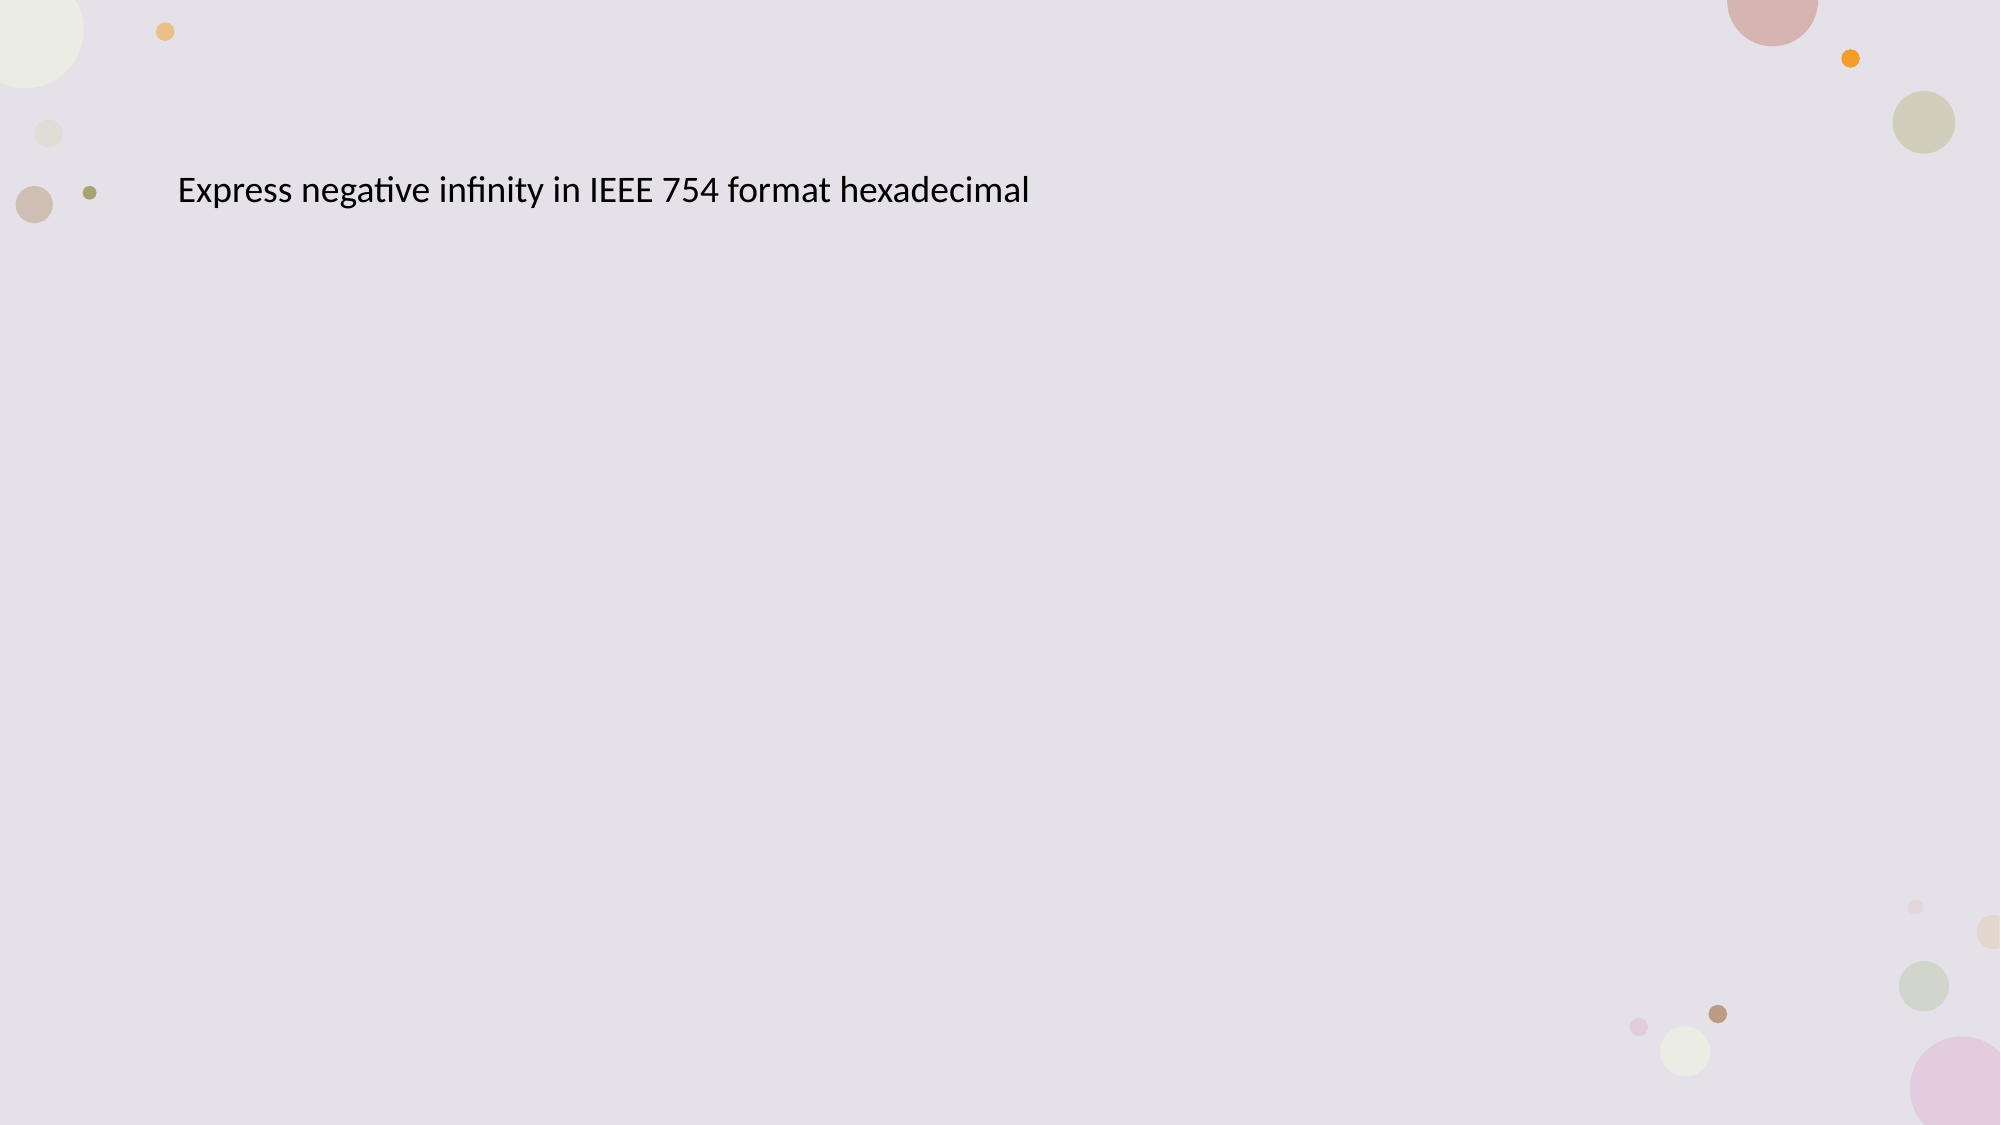

# Example Problem 9 Step 1
Express negative infinity in IEEE 754 format hexadecimal